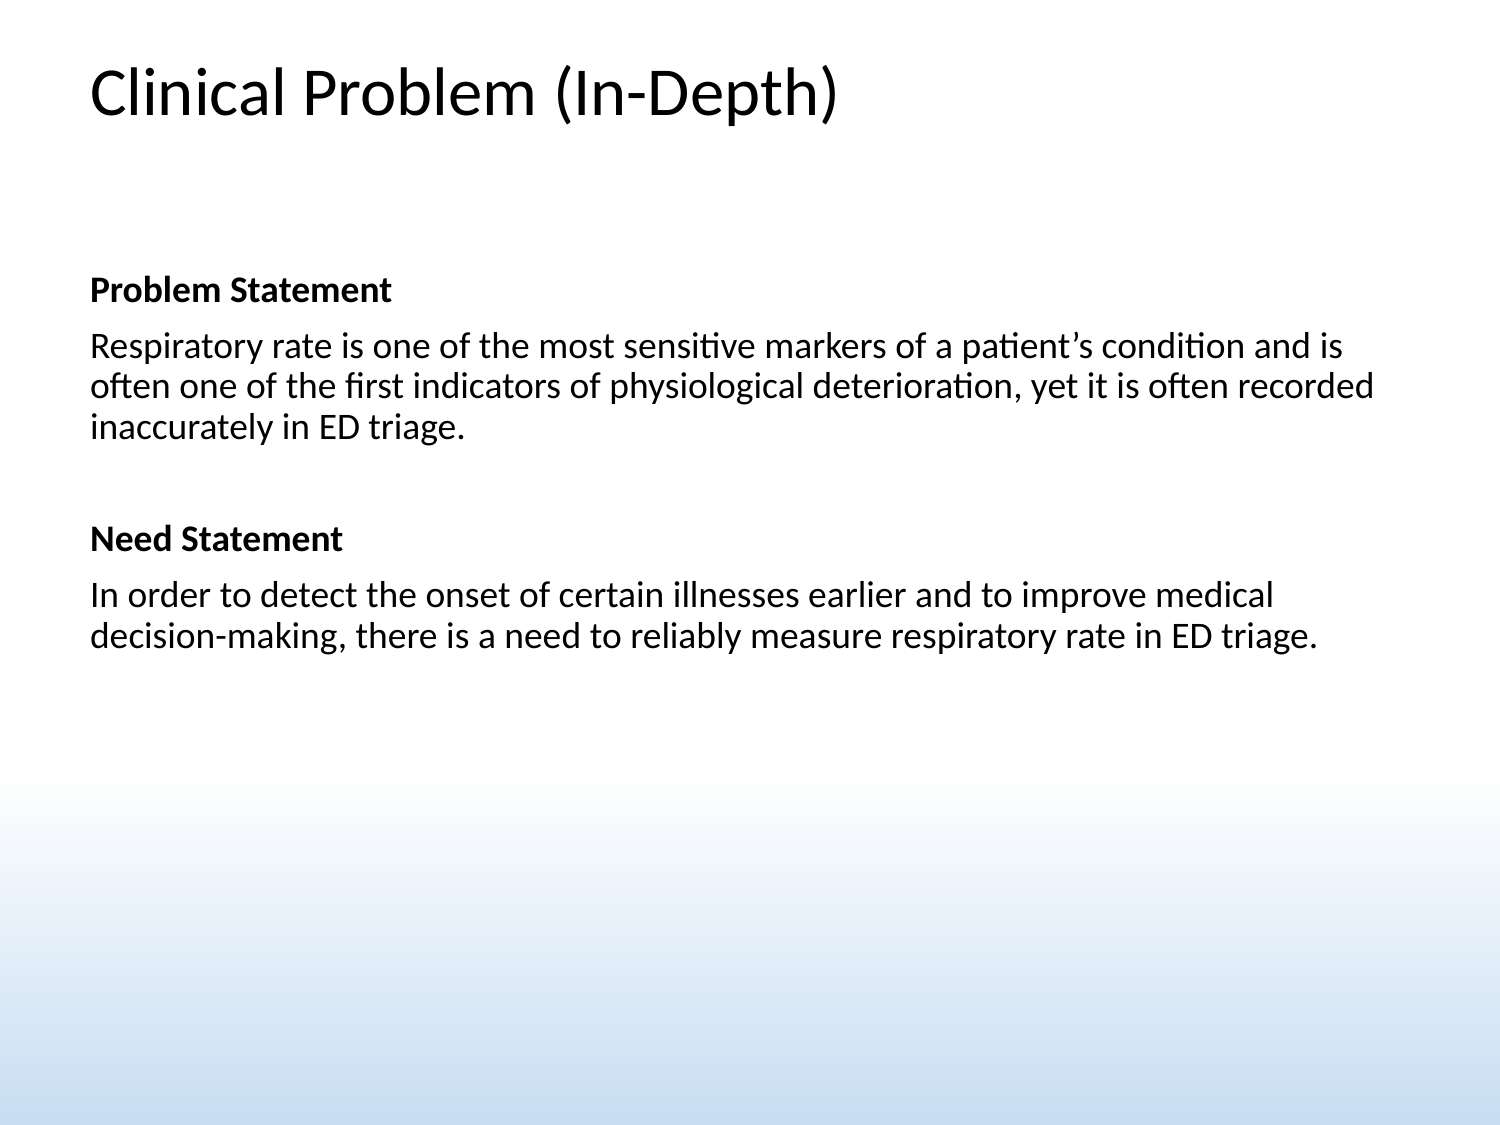

# Clinical Problem (In-Depth)
Problem Statement
Respiratory rate is one of the most sensitive markers of a patient’s condition and is often one of the first indicators of physiological deterioration, yet it is often recorded inaccurately in ED triage.

Need Statement
In order to detect the onset of certain illnesses earlier and to improve medical decision-making, there is a need to reliably measure respiratory rate in ED triage.